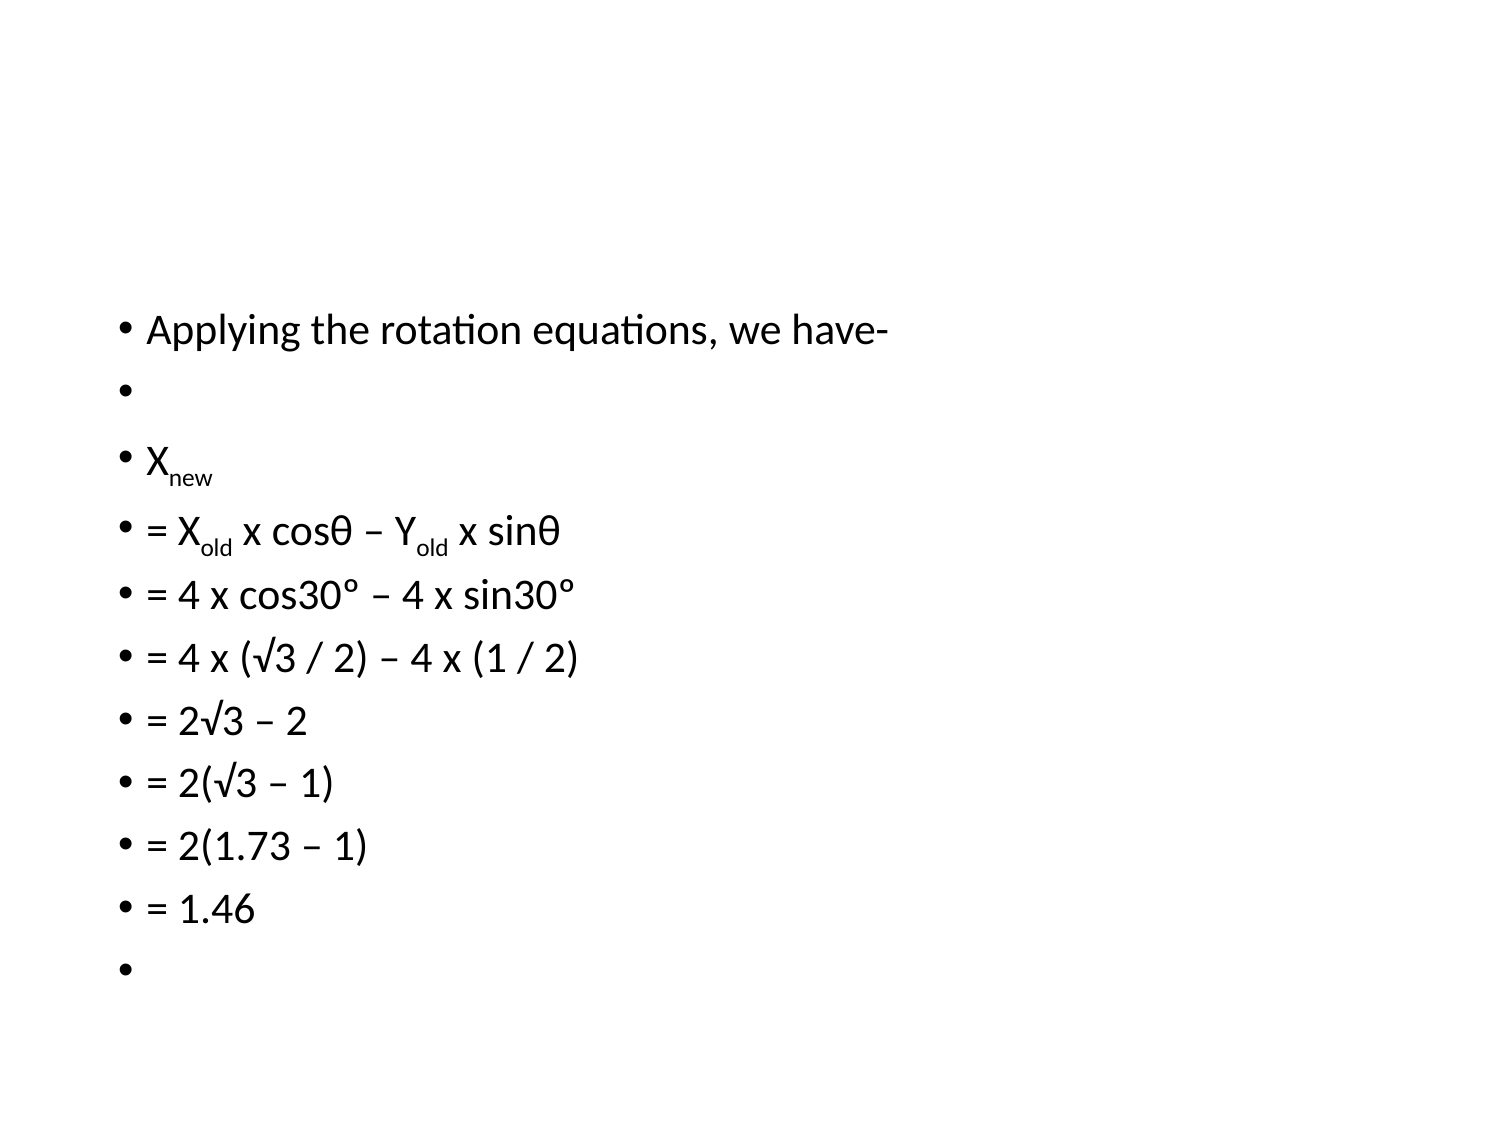

#
Applying the rotation equations, we have-

Xnew
= Xold x cosθ – Yold x sinθ
= 4 x cos30º – 4 x sin30º
= 4 x (√3 / 2) – 4 x (1 / 2)
= 2√3 – 2
= 2(√3 – 1)
= 2(1.73 – 1)
= 1.46